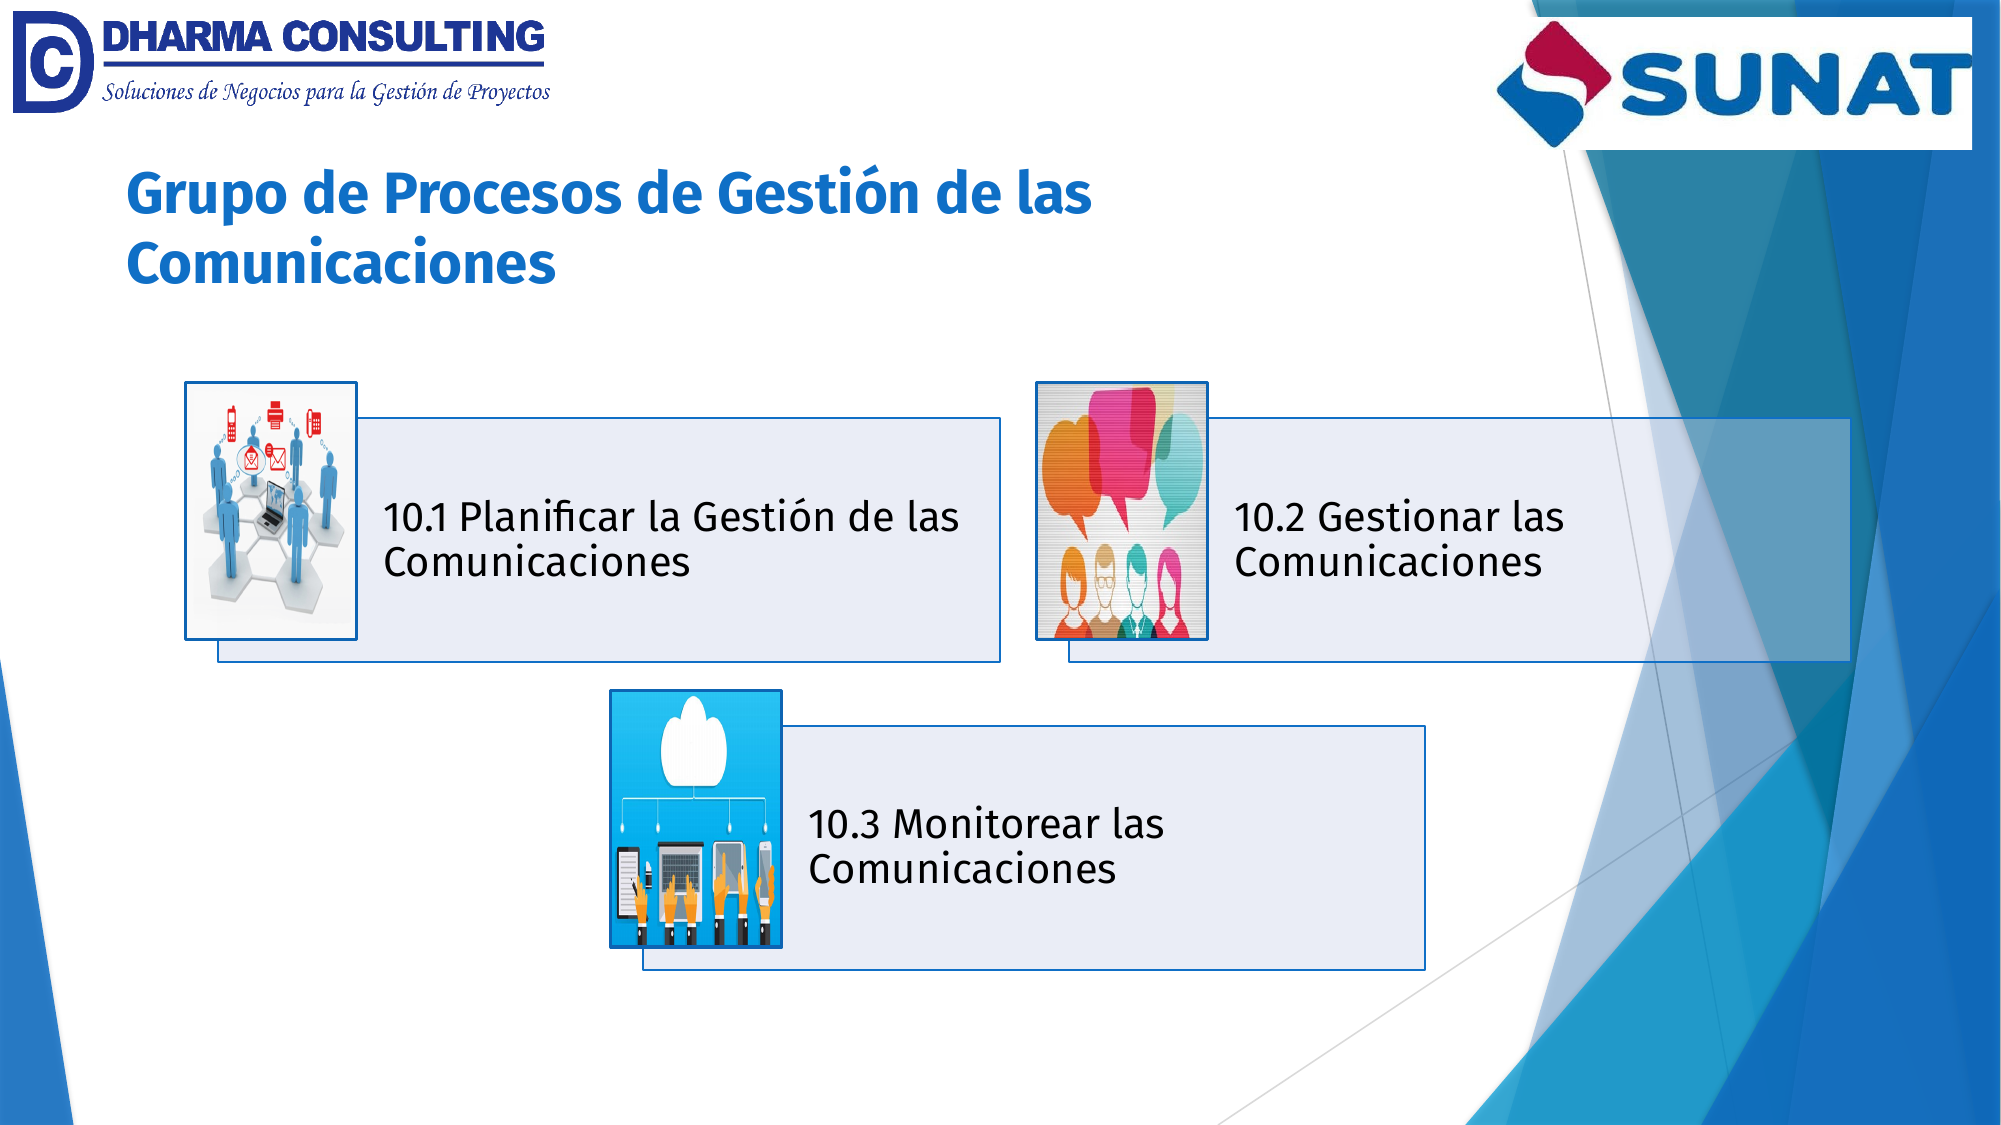

Grupo de Procesos de Gestión de las Comunicaciones
10.1 Planificar la Gestión de las Comunicaciones
10.2 Gestionar las Comunicaciones
10.3 Monitorear las Comunicaciones